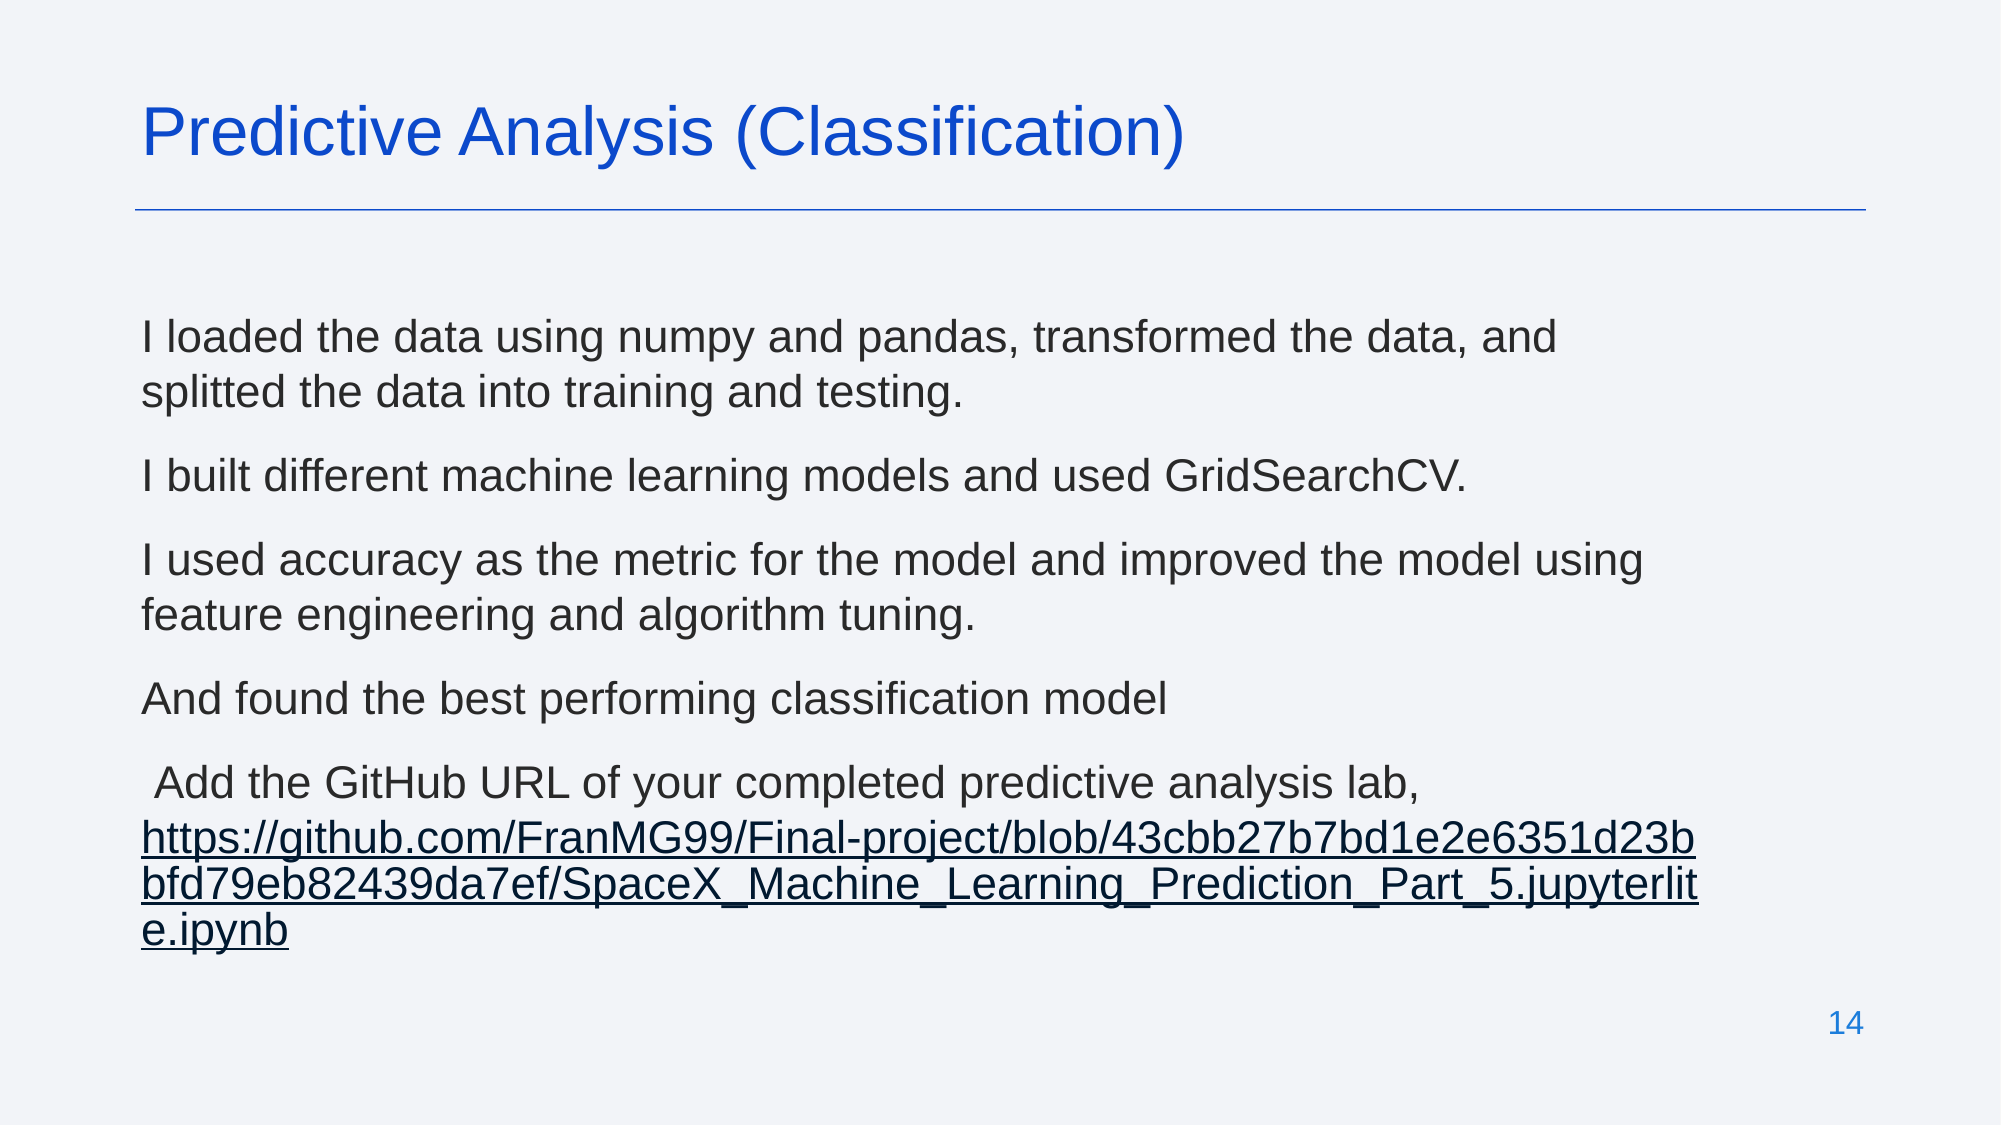

Predictive Analysis (Classification)
I loaded the data using numpy and pandas, transformed the data, and splitted the data into training and testing.
I built different machine learning models and used GridSearchCV.
I used accuracy as the metric for the model and improved the model using feature engineering and algorithm tuning.
And found the best performing classification model
 Add the GitHub URL of your completed predictive analysis lab, https://github.com/FranMG99/Final-project/blob/43cbb27b7bd1e2e6351d23bbfd79eb82439da7ef/SpaceX_Machine_Learning_Prediction_Part_5.jupyterlite.ipynb
14